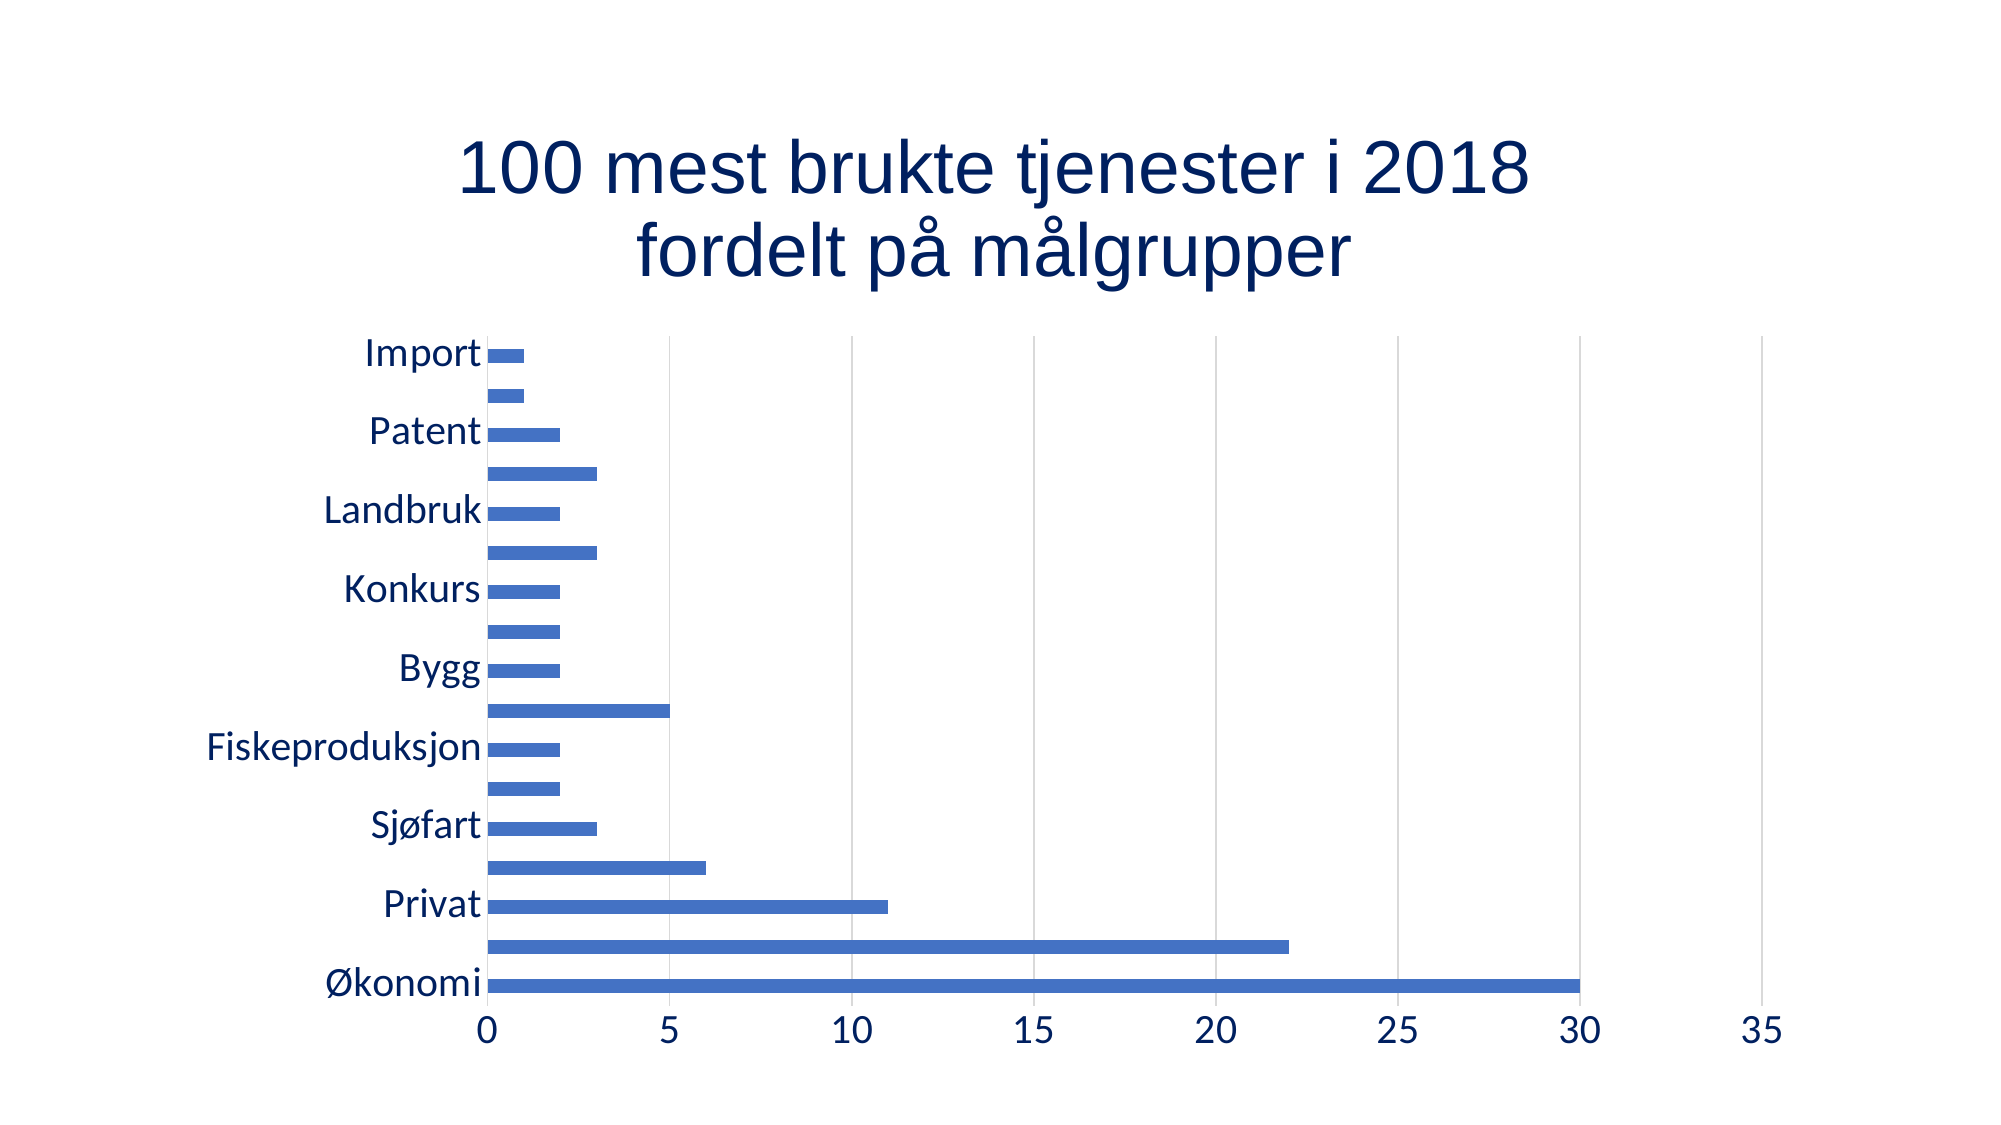

### Chart: 100 mest brukte tjenester i 2018 fordelt på målgrupper

| Category | Antall tjenester |
|---|---|
| Økonomi | 30.0 |
| Organisasjon | 22.0 |
| Privat | 11.0 |
| Alle | 6.0 |
| Sjøfart | 3.0 |
| Pensjon | 2.0 |
| Fiskeproduksjon | 2.0 |
| Verge | 5.0 |
| Bygg | 2.0 |
| Luftfart | 2.0 |
| Konkurs | 2.0 |
| Helse | 3.0 |
| Landbruk | 2.0 |
| Kunstnere | 3.0 |
| Patent | 2.0 |
| Renhold | 1.0 |
| Import | 1.0 |